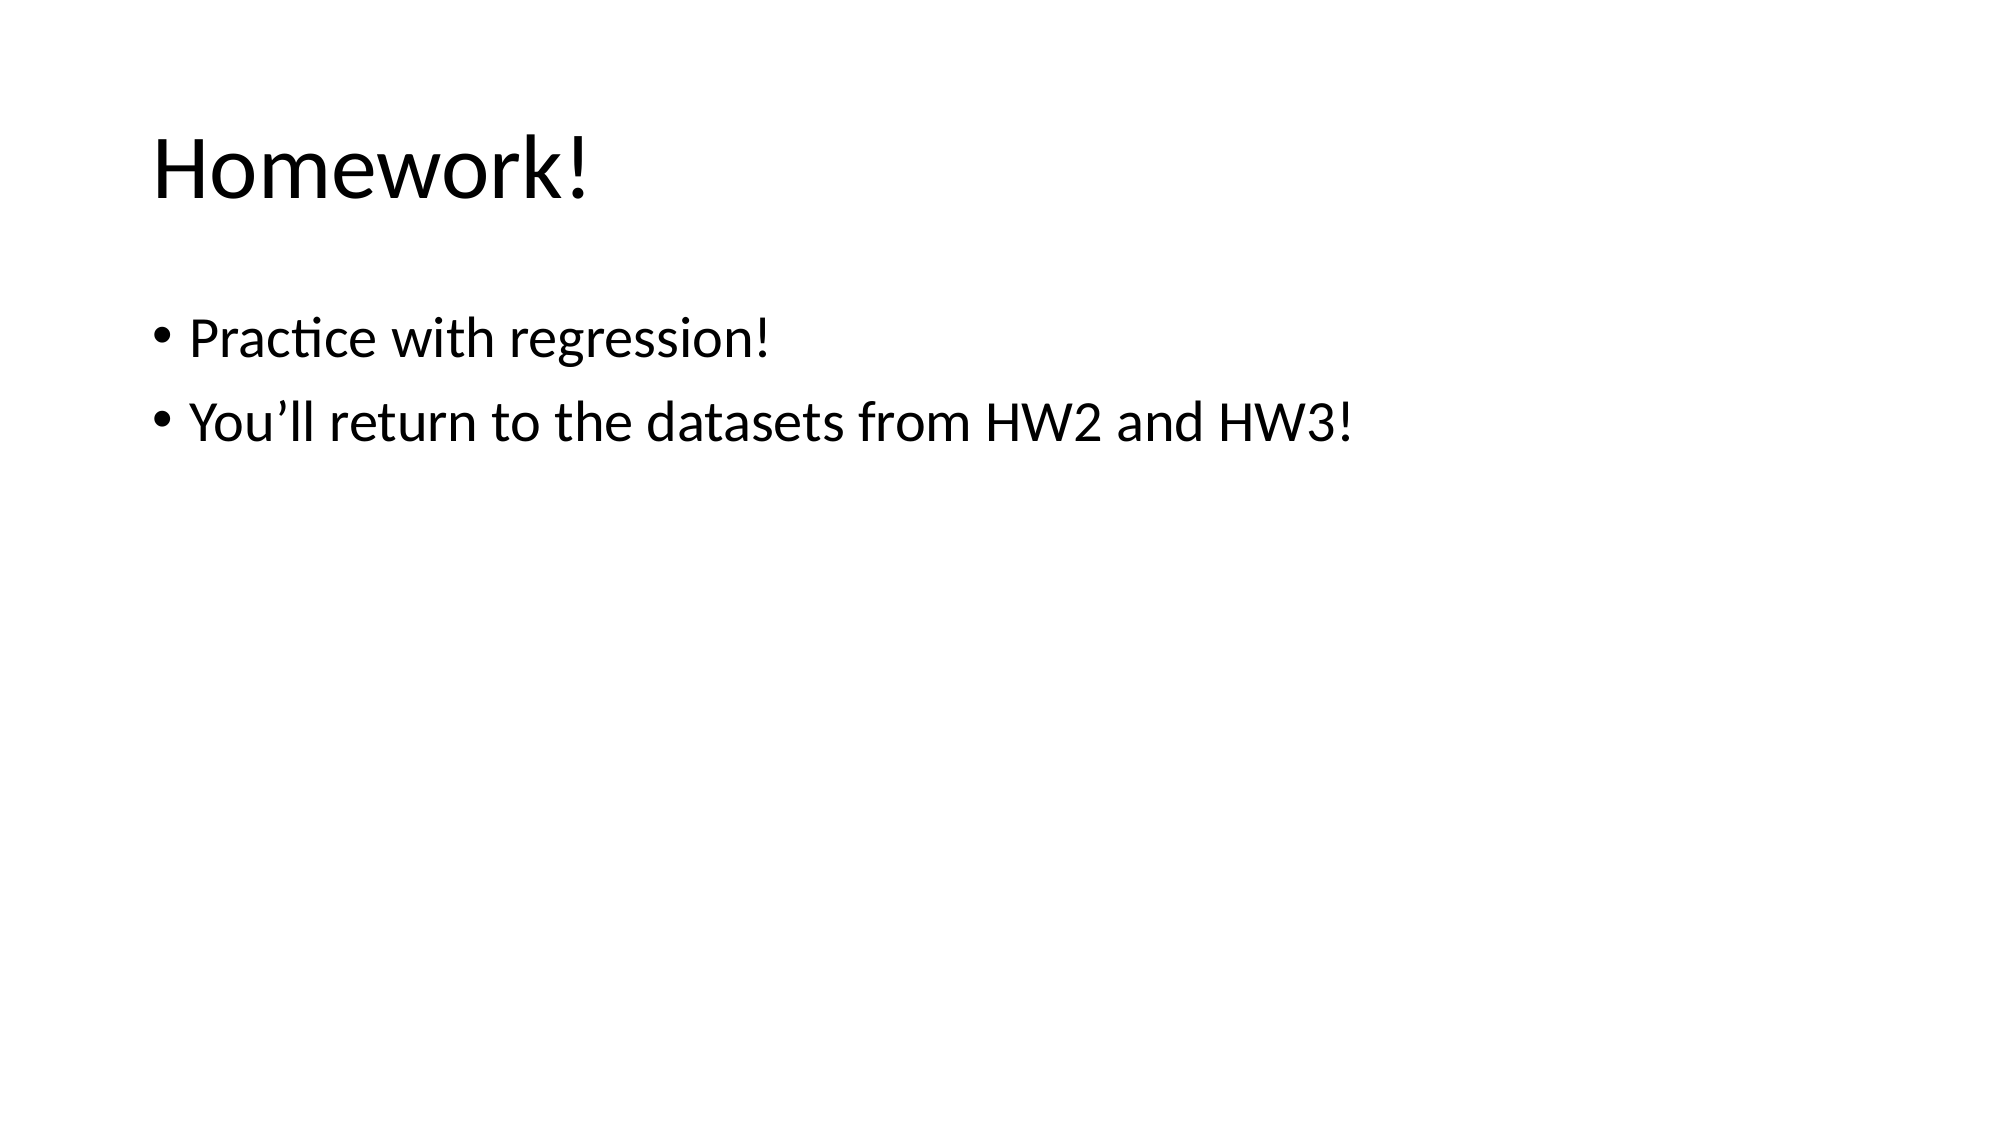

# Homework!
Practice with regression!
You’ll return to the datasets from HW2 and HW3!